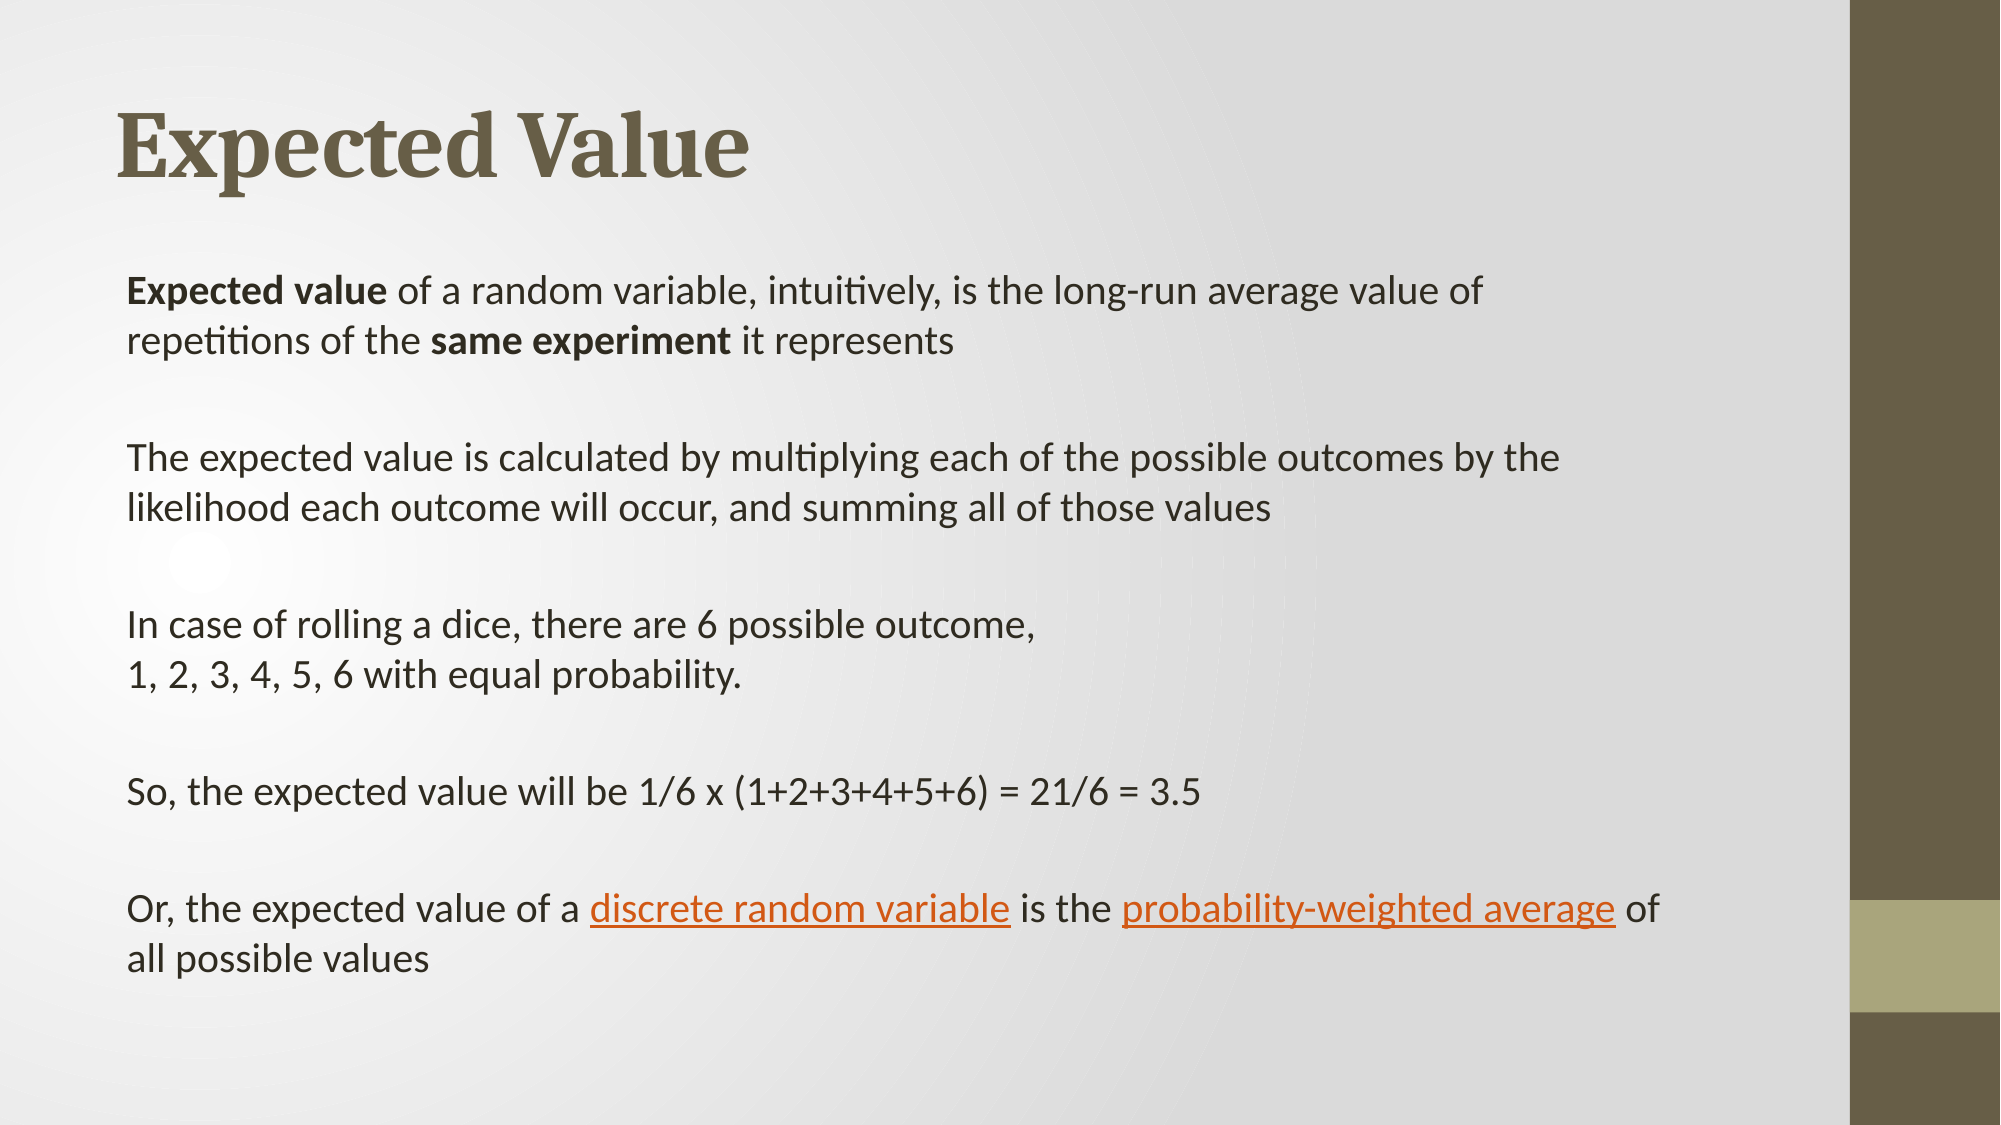

# Expected Value
Expected value of a random variable, intuitively, is the long-run average value of repetitions of the same experiment it represents

The expected value is calculated by multiplying each of the possible outcomes by the likelihood each outcome will occur, and summing all of those values

In case of rolling a dice, there are 6 possible outcome,
1, 2, 3, 4, 5, 6 with equal probability.

So, the expected value will be 1/6 x (1+2+3+4+5+6) = 21/6 = 3.5

Or, the expected value of a discrete random variable is the probability-weighted average of all possible values